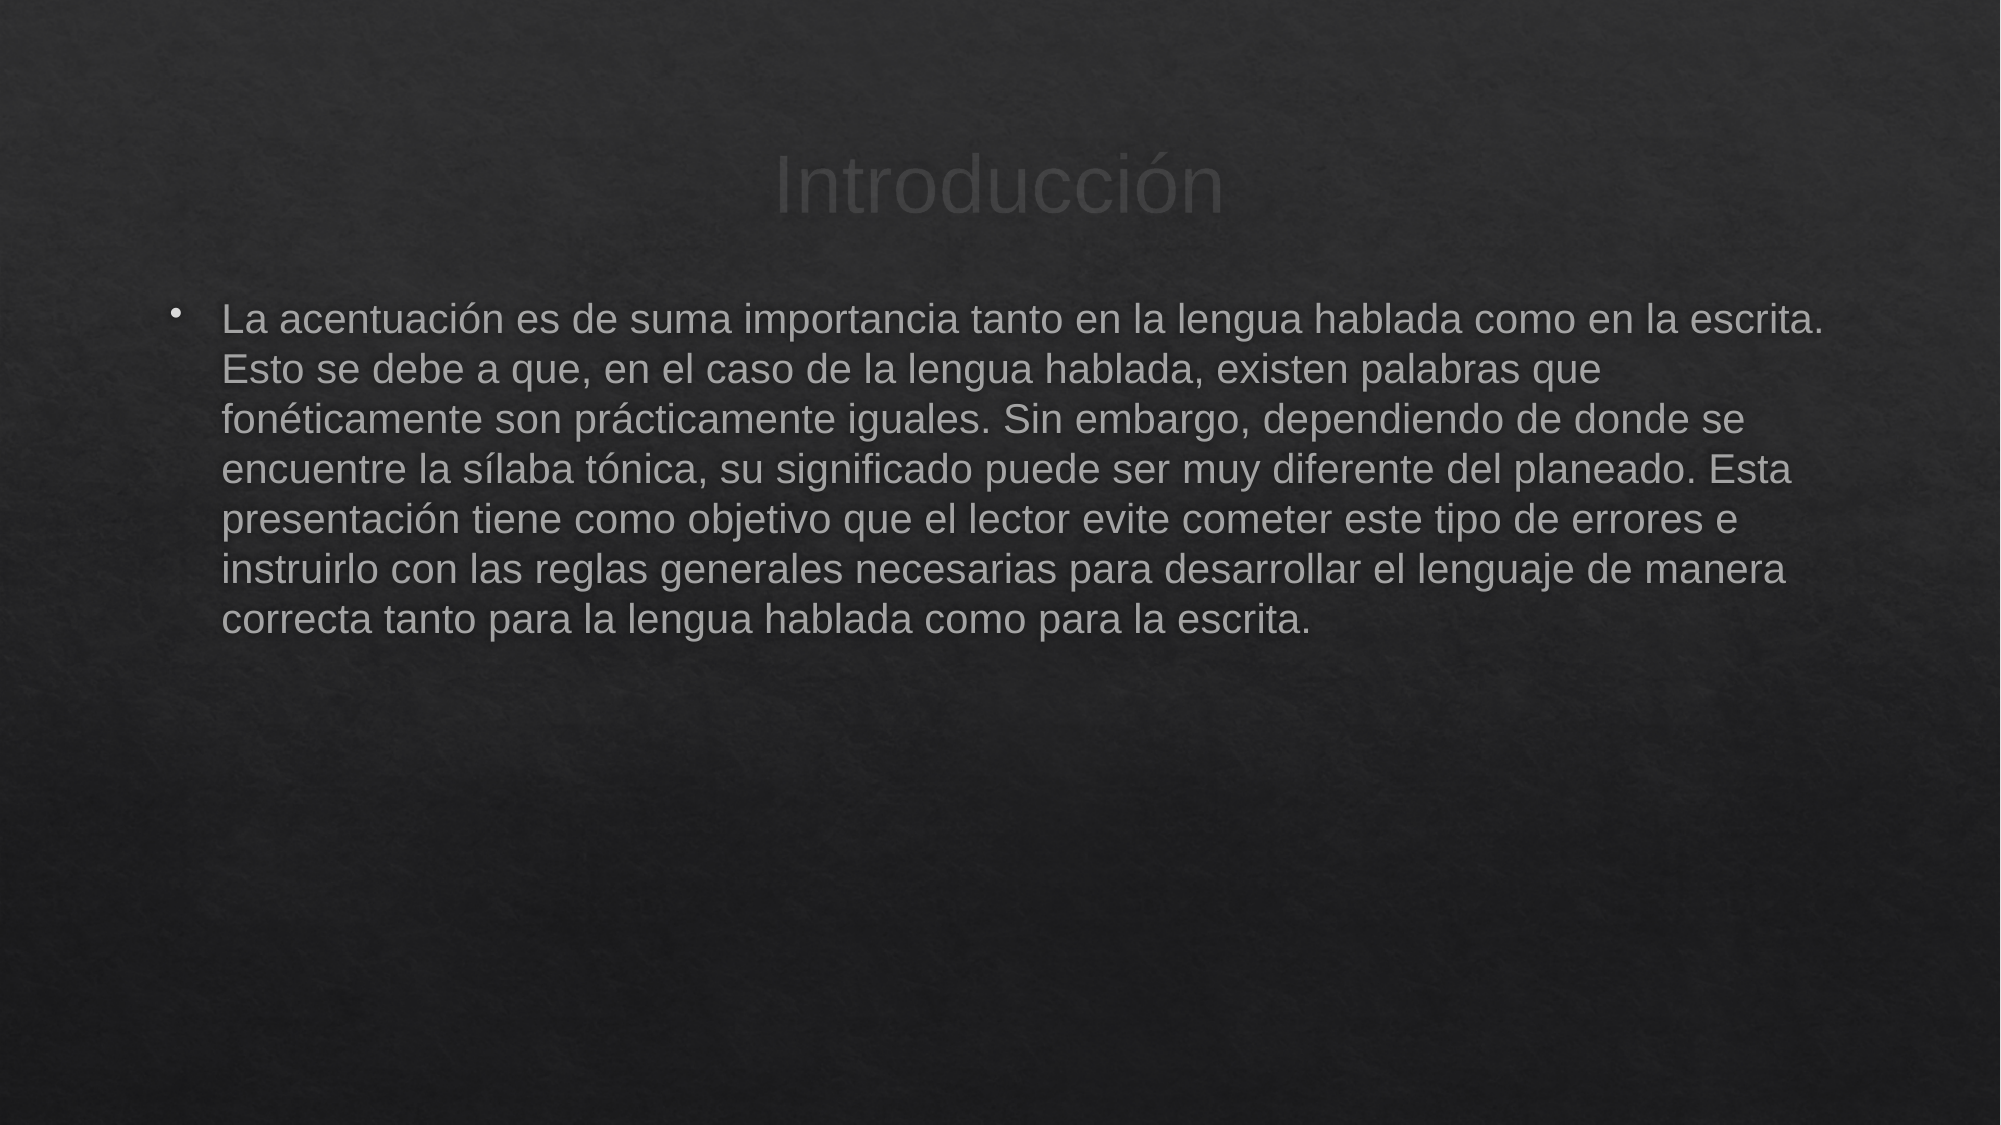

# Introducción
La acentuación es de suma importancia tanto en la lengua hablada como en la escrita. Esto se debe a que, en el caso de la lengua hablada, existen palabras que fonéticamente son prácticamente iguales. Sin embargo, dependiendo de donde se encuentre la sílaba tónica, su significado puede ser muy diferente del planeado. Esta presentación tiene como objetivo que el lector evite cometer este tipo de errores e instruirlo con las reglas generales necesarias para desarrollar el lenguaje de manera correcta tanto para la lengua hablada como para la escrita.